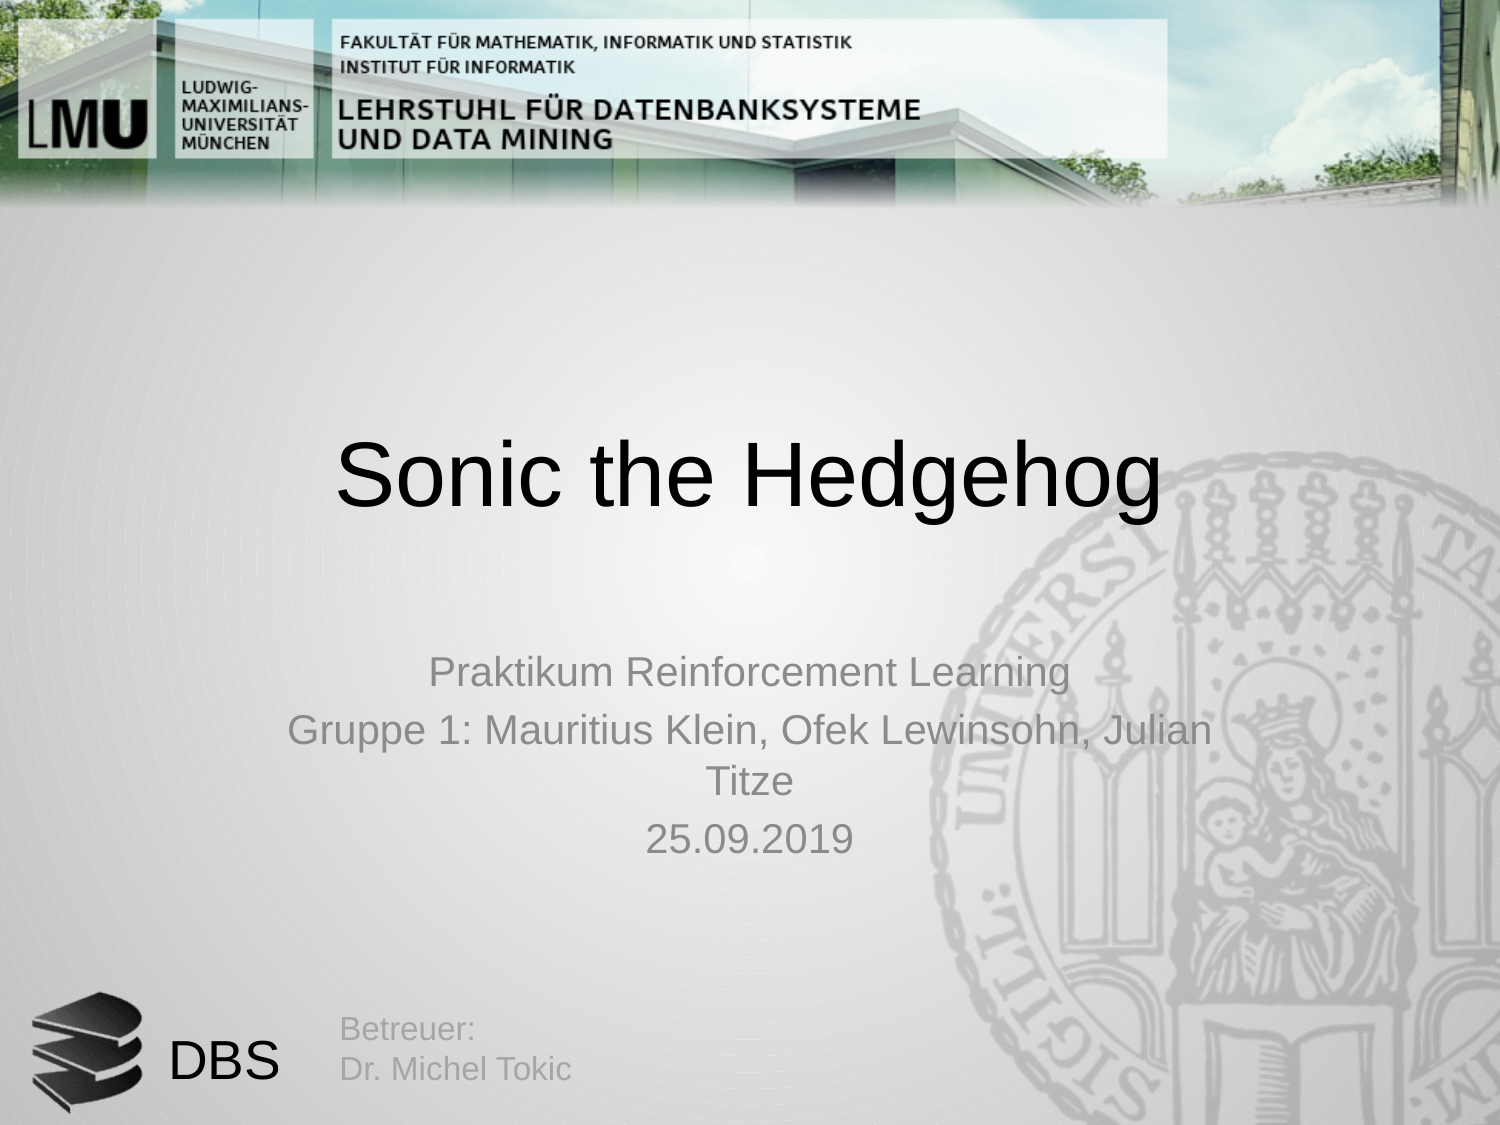

# Sonic the Hedgehog
Praktikum Reinforcement Learning
Gruppe 1: Mauritius Klein, Ofek Lewinsohn, Julian Titze
25.09.2019
Betreuer:
Dr. Michel Tokic